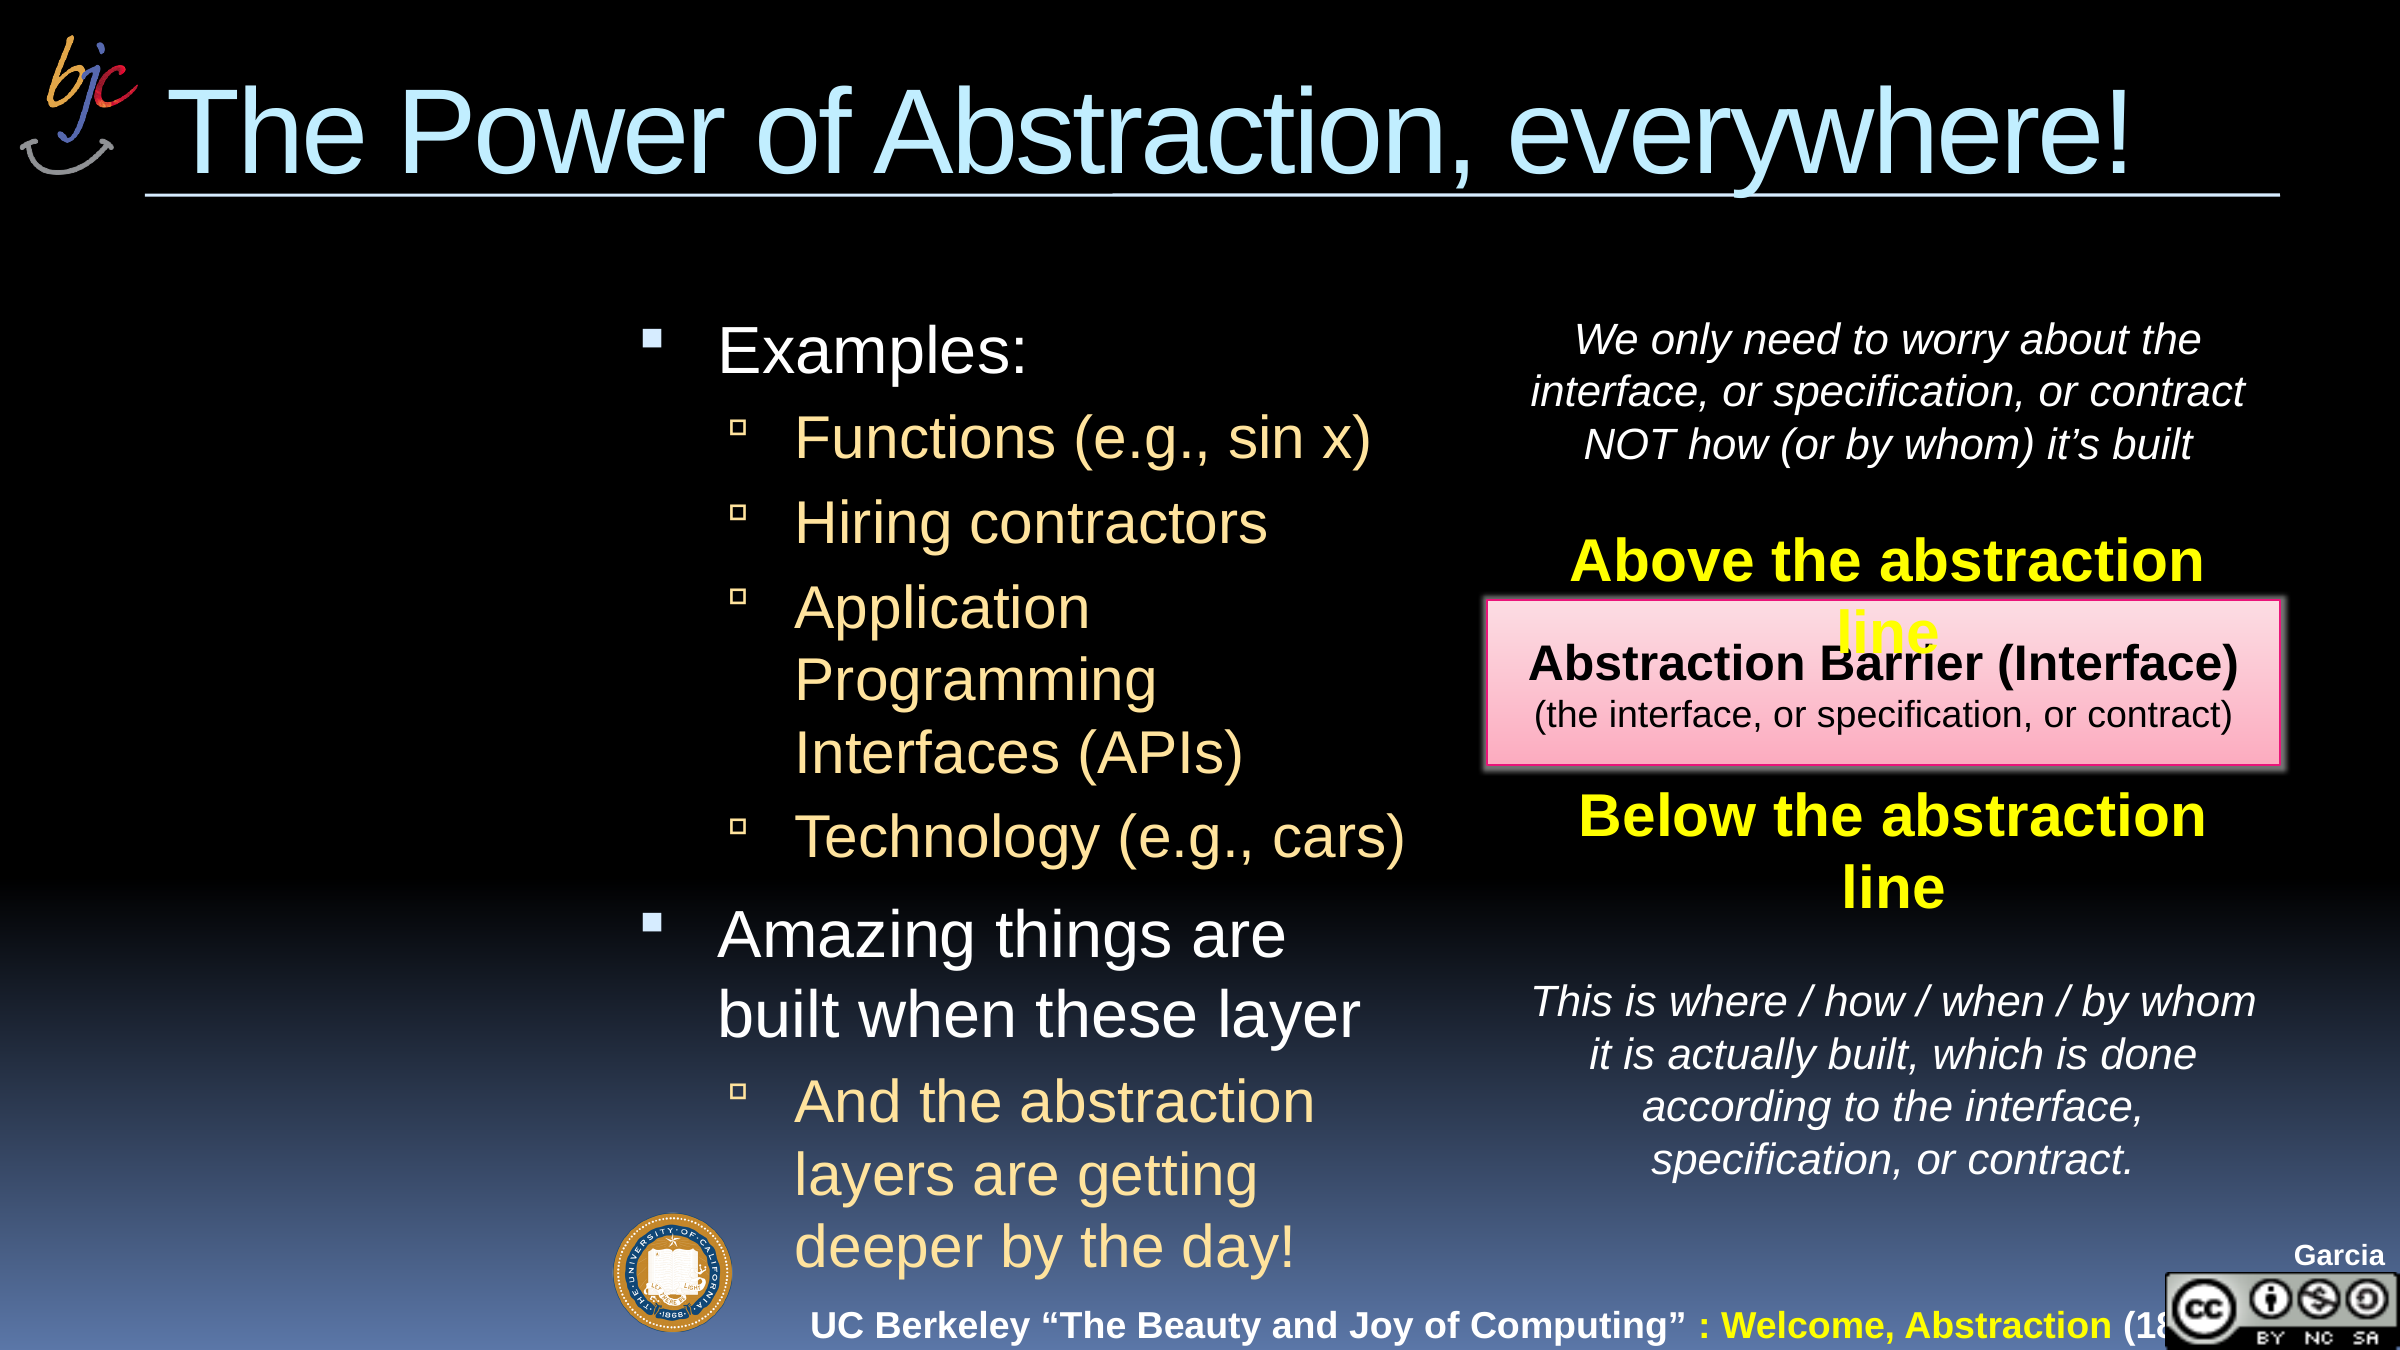

# The Power of Abstraction, everywhere!

Examples:
Functions (e.g., sin x)
Hiring contractors
Application Programming Interfaces (APIs)
Technology (e.g., cars)
Amazing things are built when these layer
And the abstraction layers are getting deeper by the day!
We only need to worry about the interface, or specification, or contract
NOT how (or by whom) it’s built

Above the abstraction line
Abstraction Barrier (Interface)
(the interface, or specification, or contract)
Below the abstraction line
This is where / how / when / by whom it is actually built, which is done according to the interface, specification, or contract.